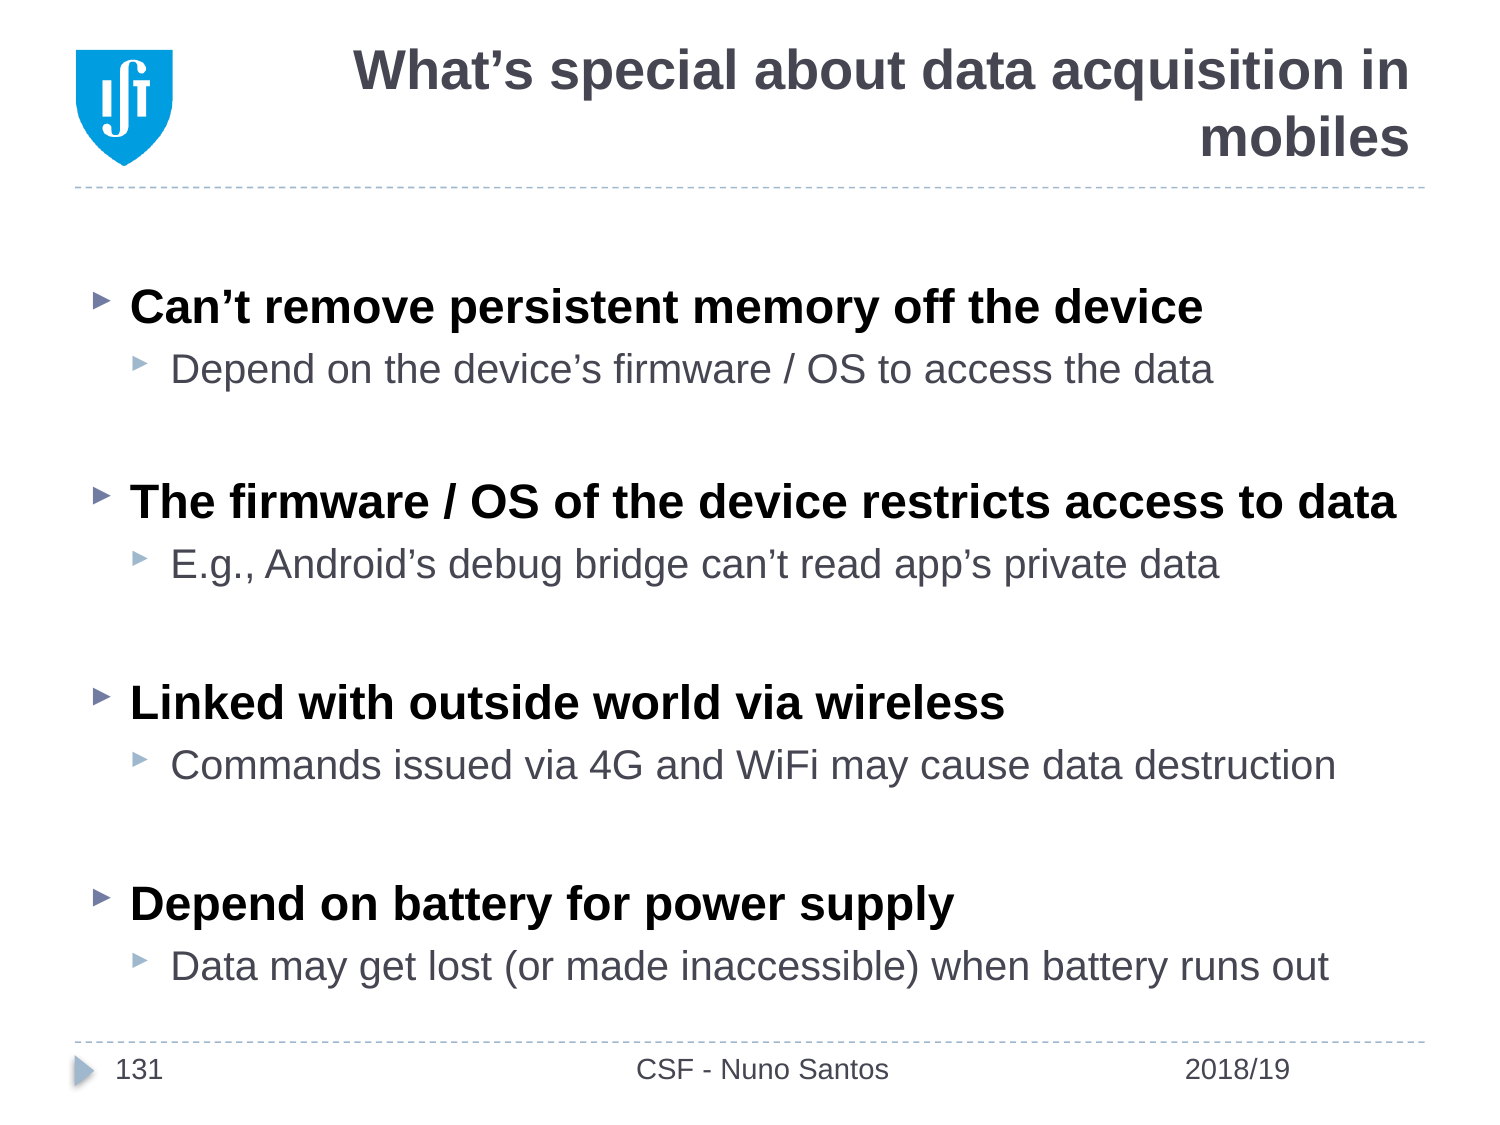

# What’s special about data acquisition in mobiles

Can’t remove persistent memory off the device
Depend on the device’s firmware / OS to access the data

The firmware / OS of the device restricts access to data
E.g., Android’s debug bridge can’t read app’s private data

Linked with outside world via wireless
Commands issued via 4G and WiFi may cause data destruction

Depend on battery for power supply
Data may get lost (or made inaccessible) when battery runs out
131
CSF - Nuno Santos
2018/19